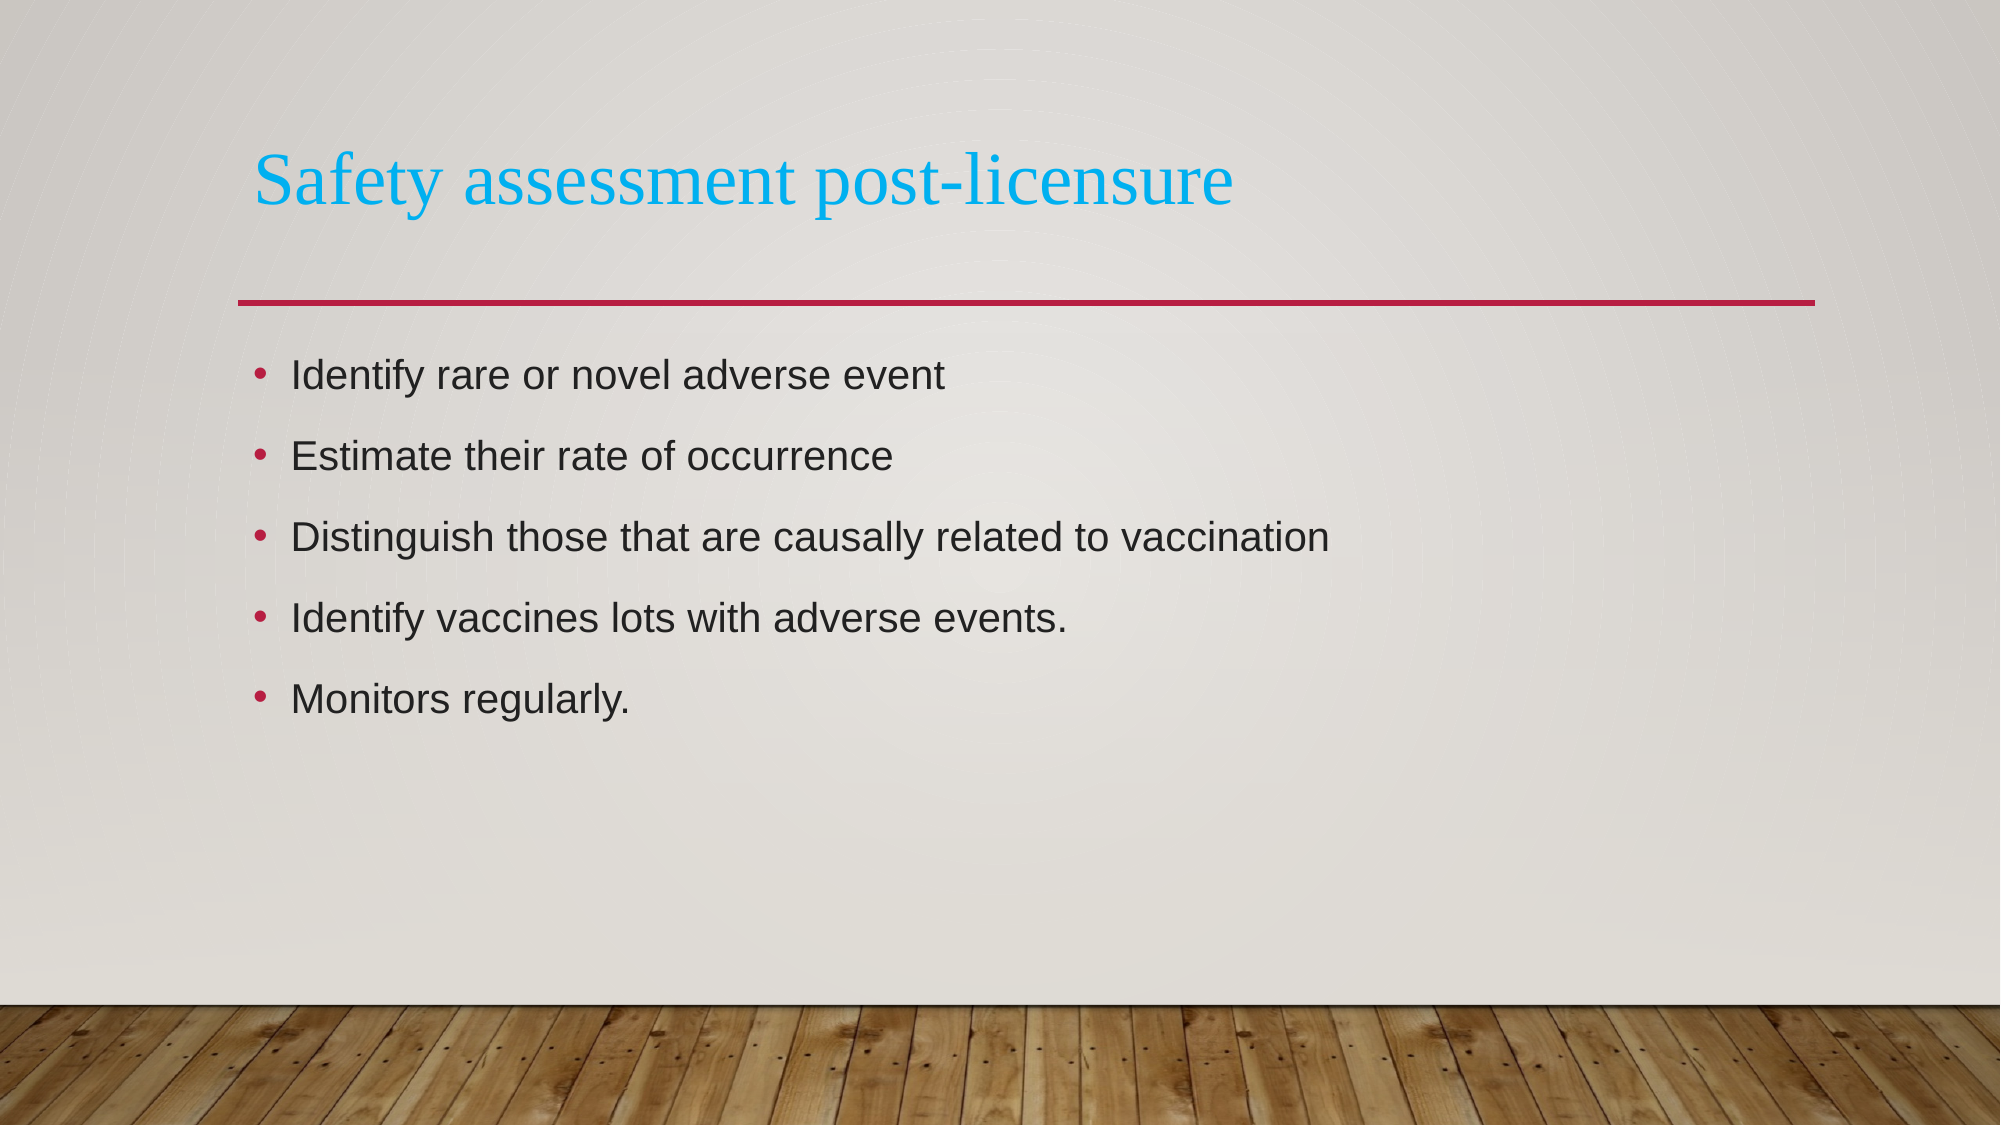

# Safety assessment post-licensure
Identify rare or novel adverse event
Estimate their rate of occurrence
Distinguish those that are causally related to vaccination
Identify vaccines lots with adverse events.
Monitors regularly.